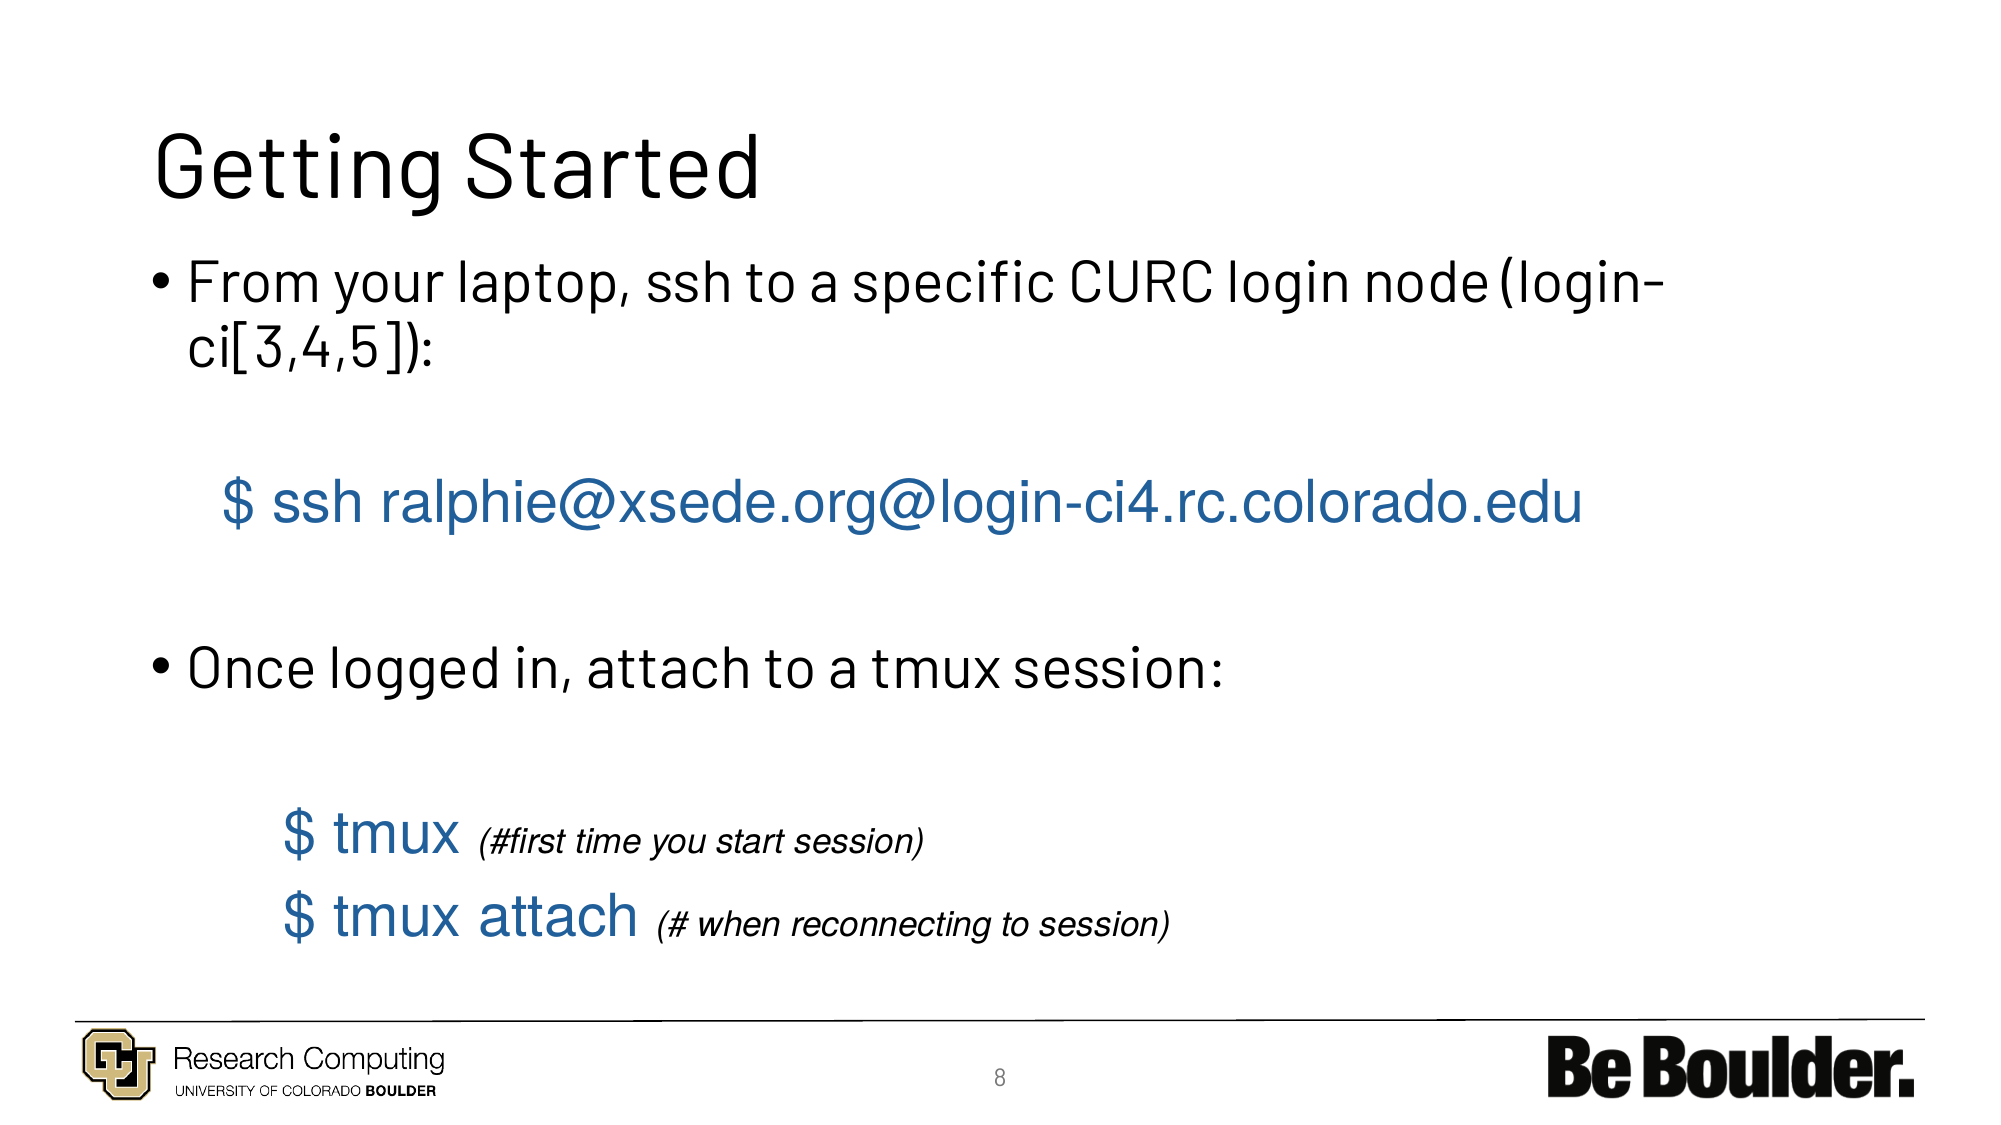

# Getting Started
From your laptop, ssh to a specific CURC login node (login-ci[3,4,5]):

	$ ssh ralphie@xsede.org@login-ci4.rc.colorado.edu

Once logged in, attach to a tmux session:

      	$ tmux (#first time you start session)
 	$ tmux attach (# when reconnecting to session)

8